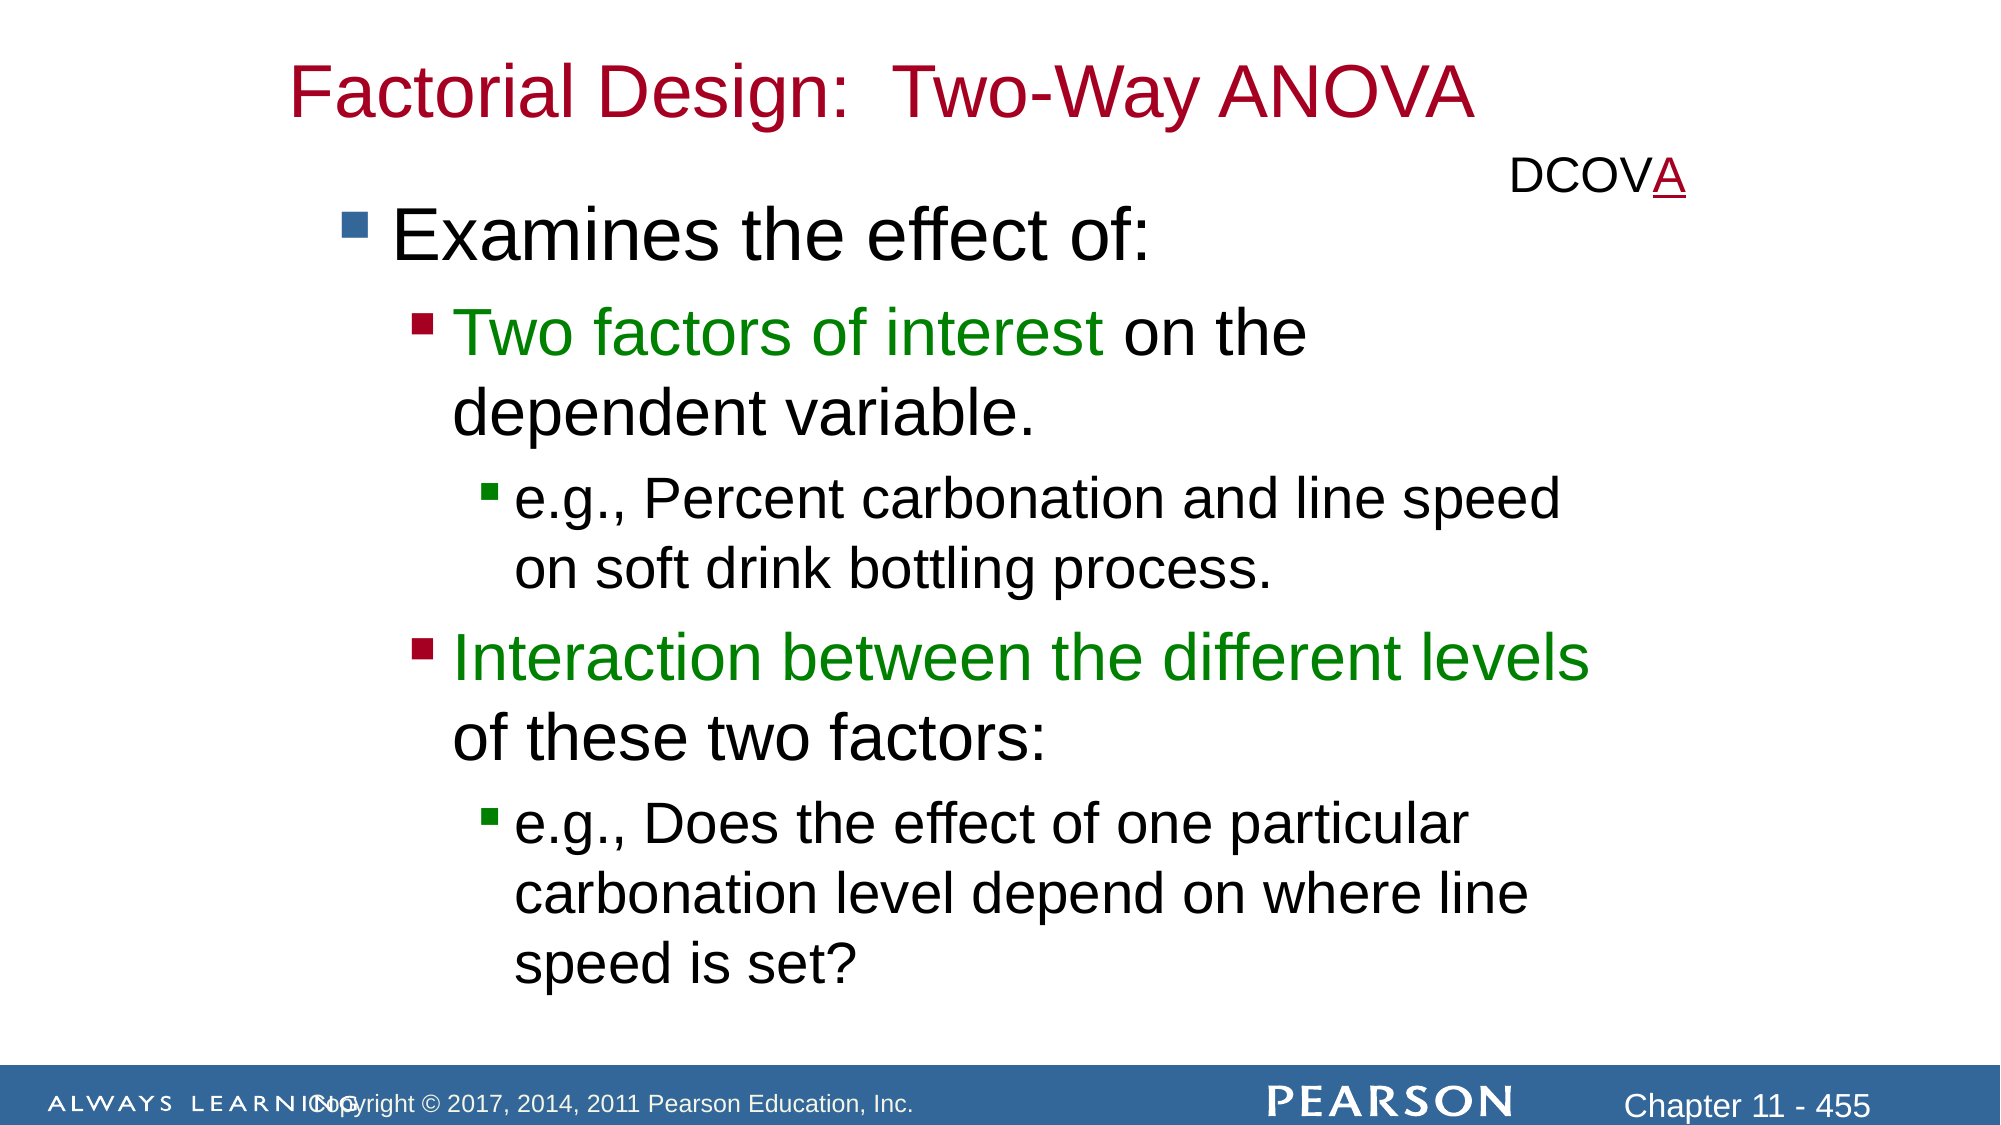

Factorial Design:  Two-Way ANOVA
DCOVA
Examines the effect of:
Two factors of interest on the dependent variable.
e.g., Percent carbonation and line speed on soft drink bottling process.
Interaction between the different levels of these two factors:
e.g., Does the effect of one particular carbonation level depend on where line speed is set?